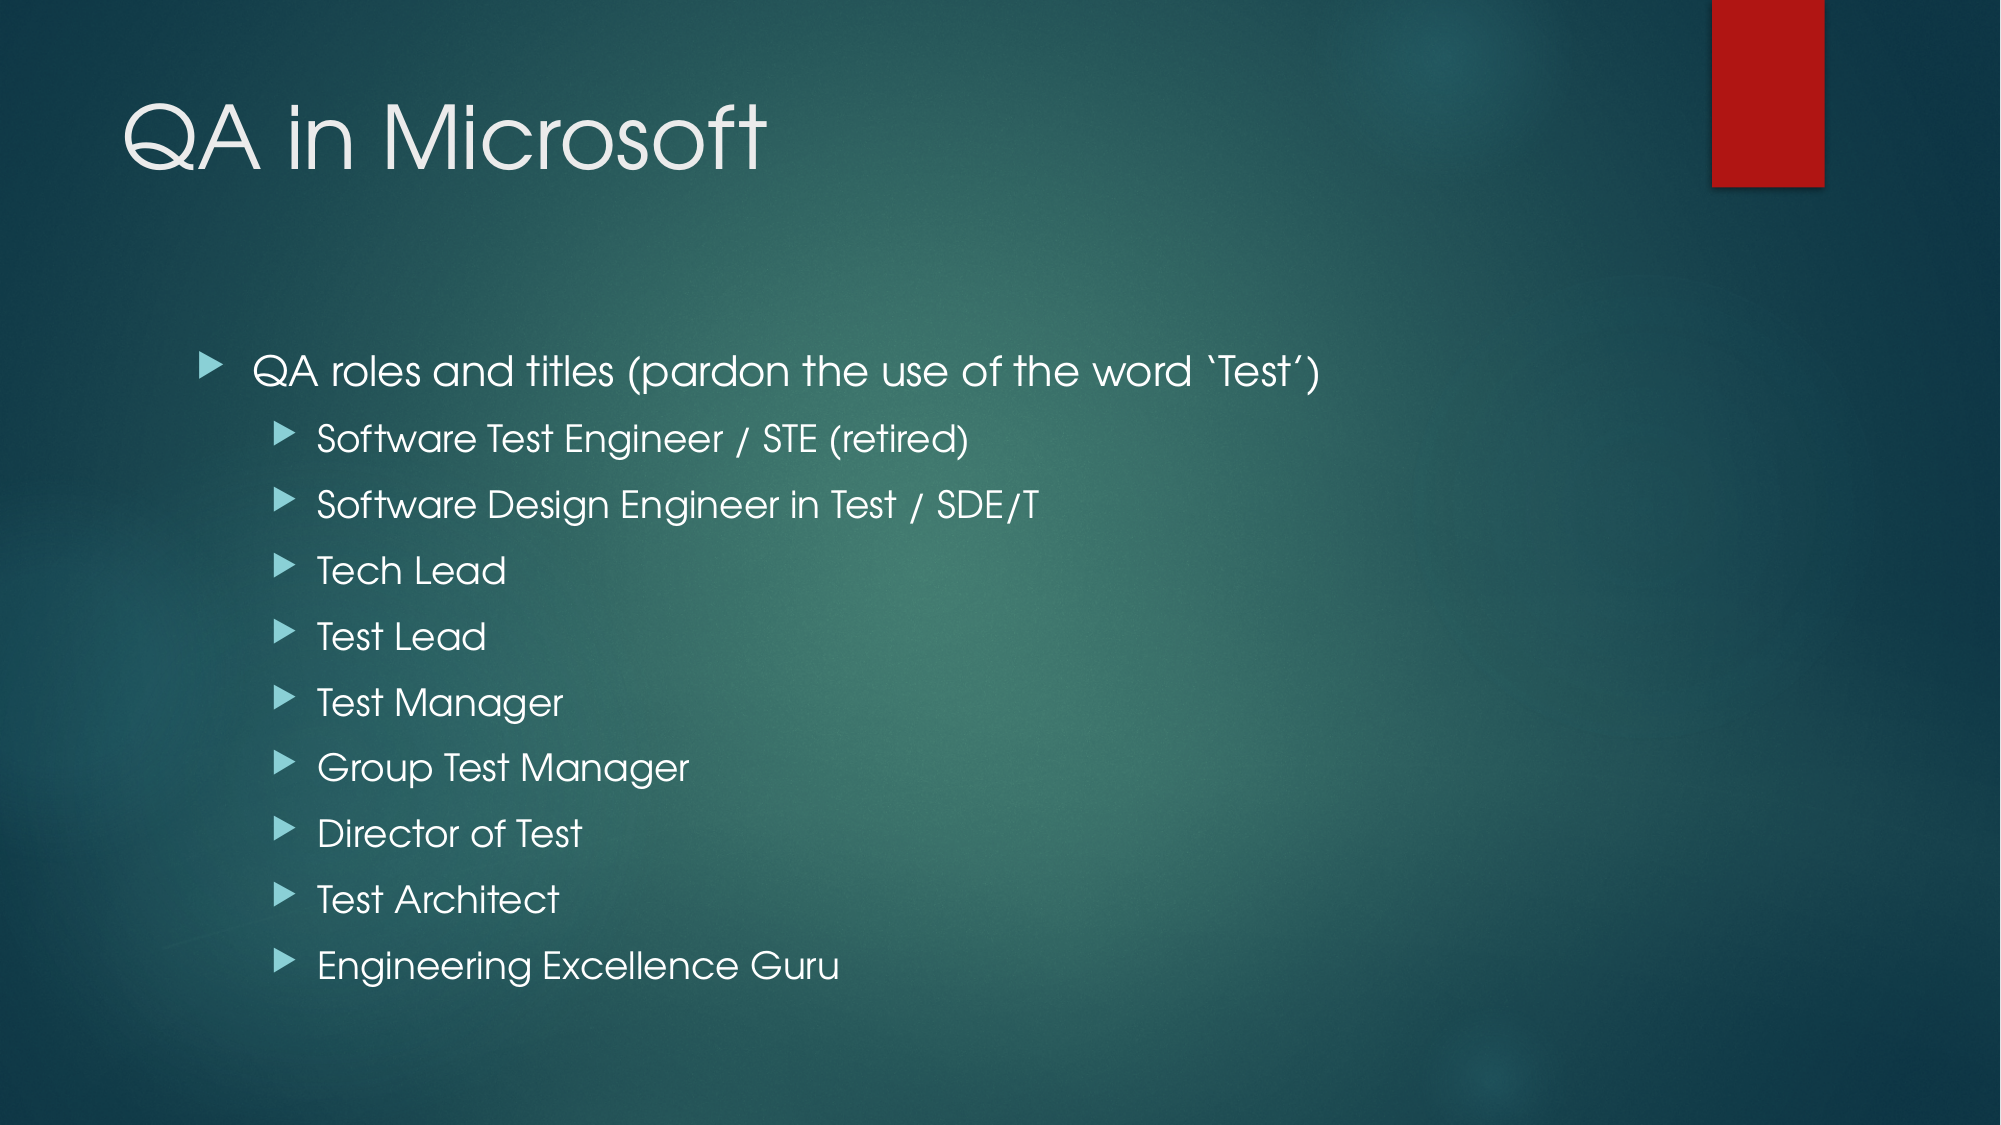

# QA in Microsoft
QA roles and titles (pardon the use of the word ‘Test’)
Software Test Engineer / STE (retired)
Software Design Engineer in Test / SDE/T
Tech Lead
Test Lead
Test Manager
Group Test Manager
Director of Test
Test Architect
Engineering Excellence Guru